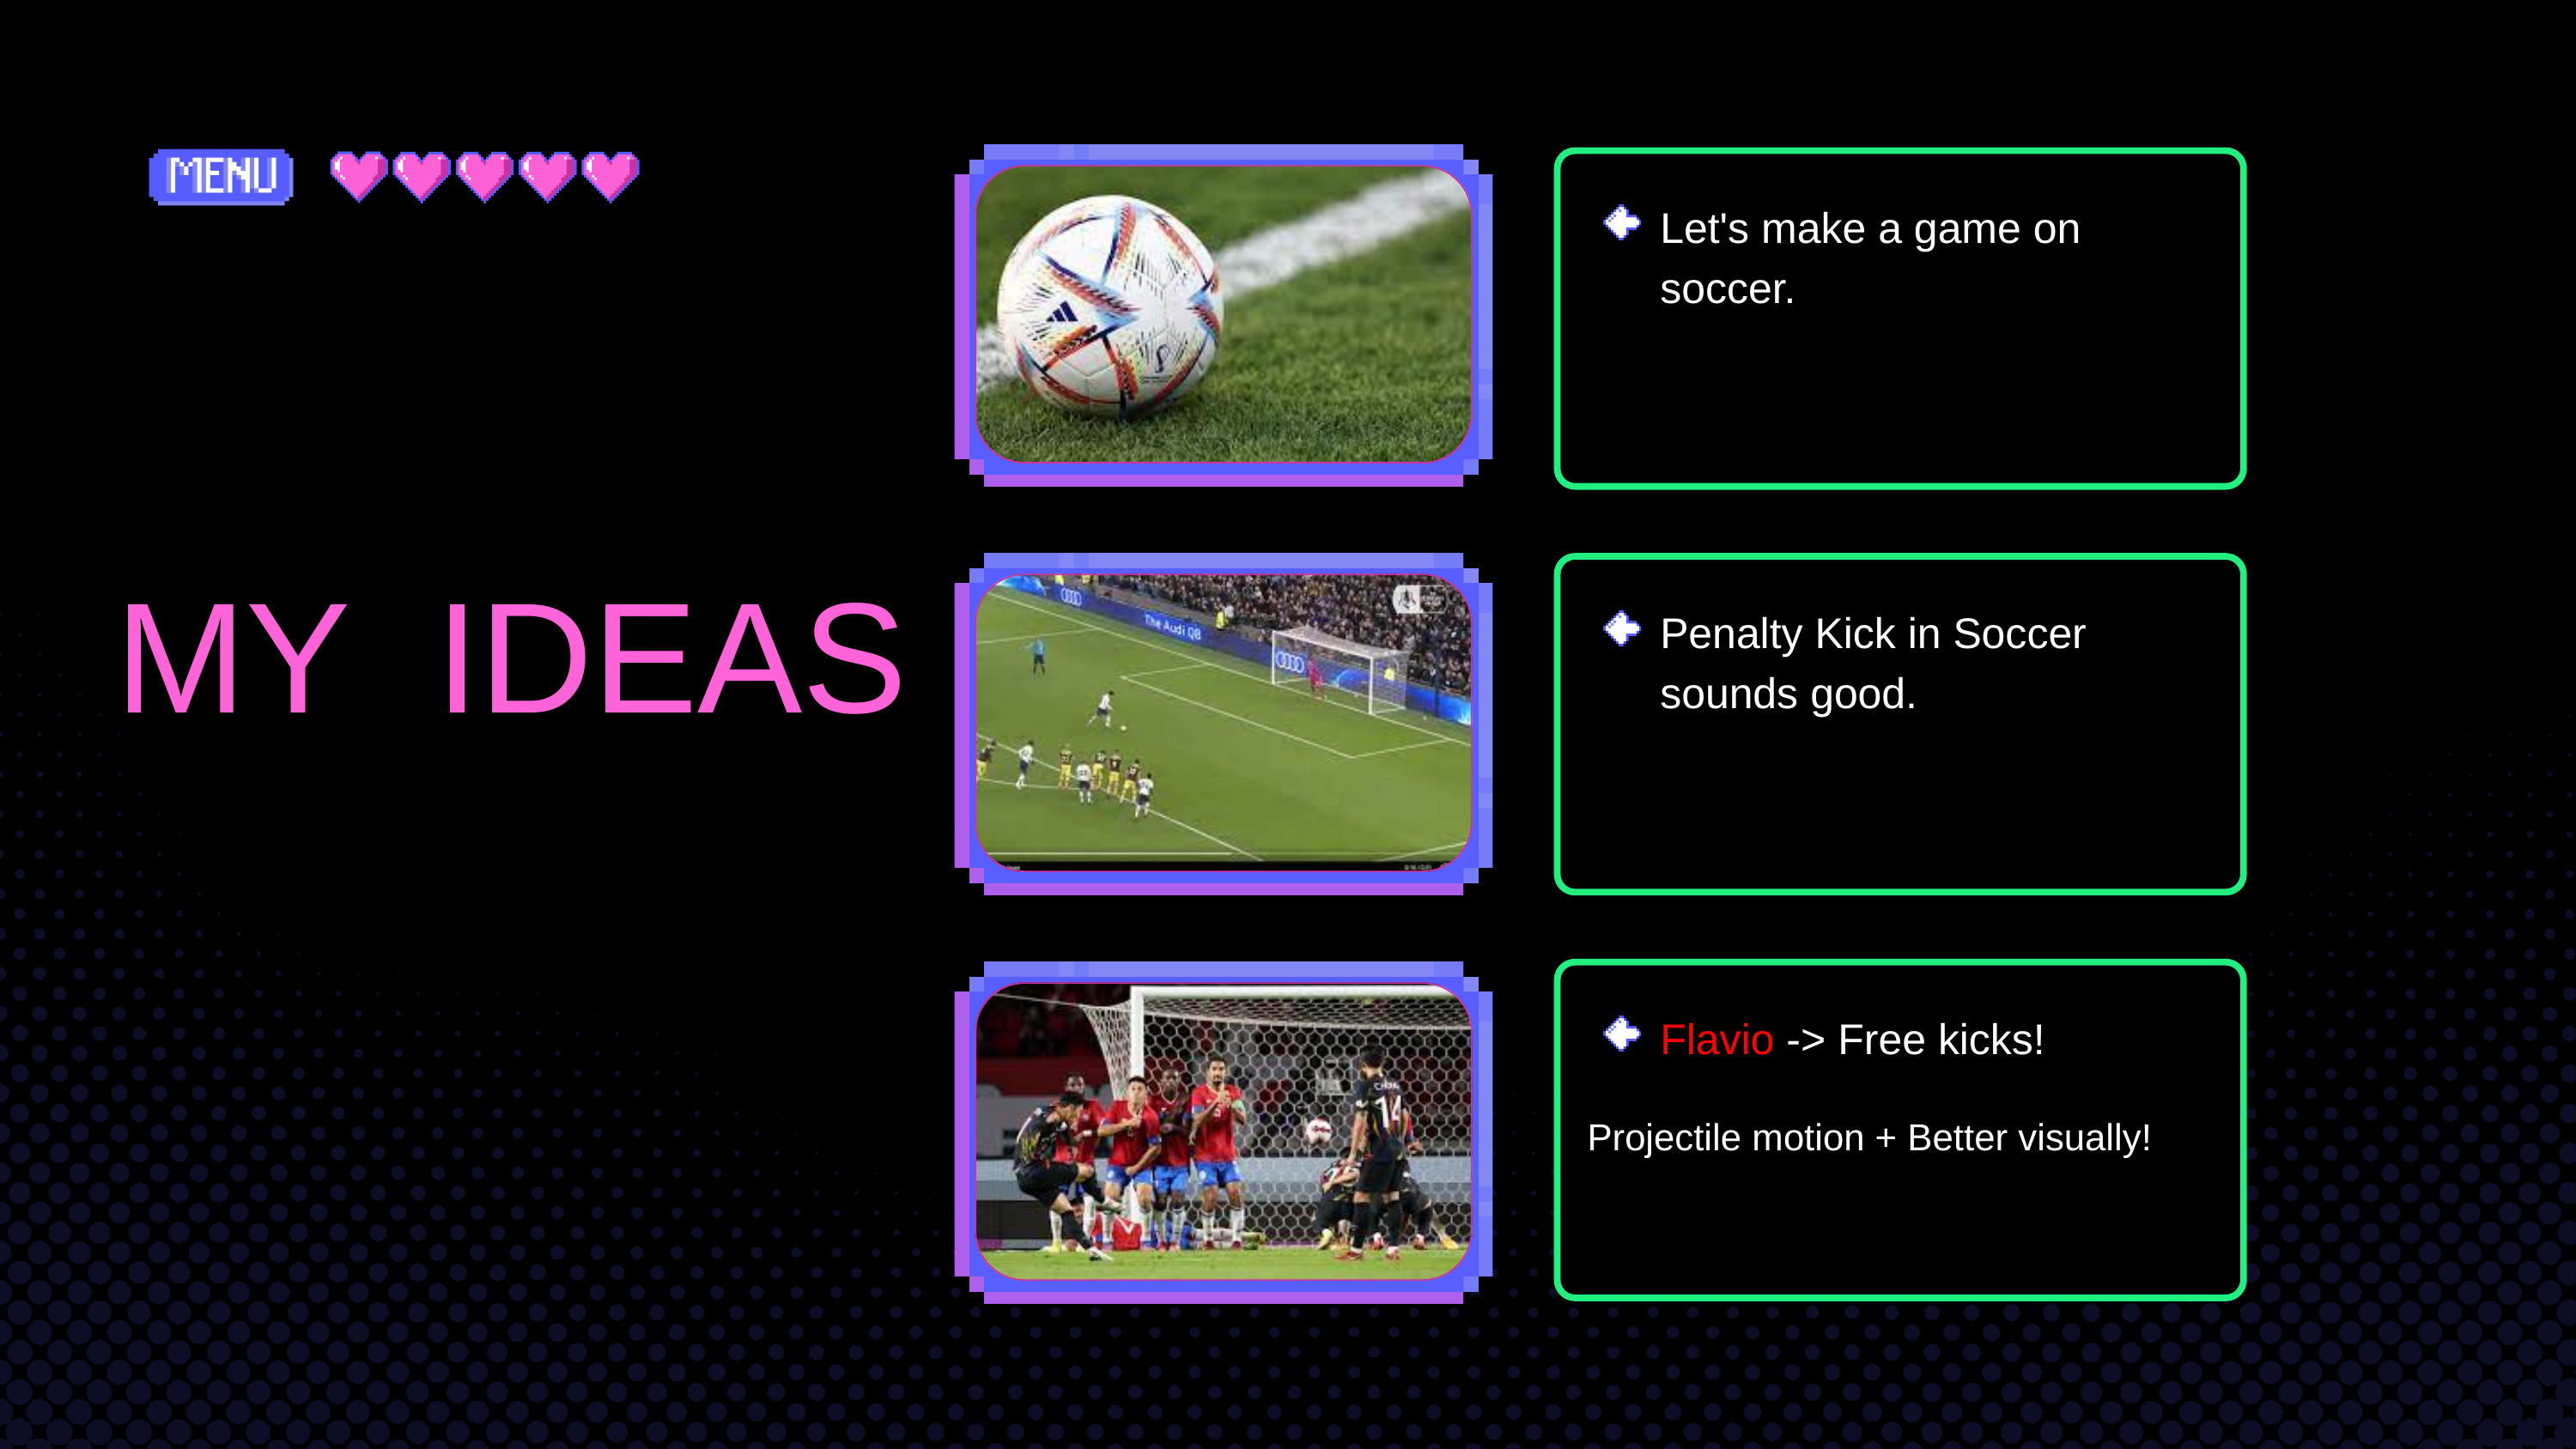

Let's make a game on soccer.

MY  IDEAS

Penalty Kick in Soccer sounds good.

Flavio -> Free kicks!

Projectile motion + Better visually!